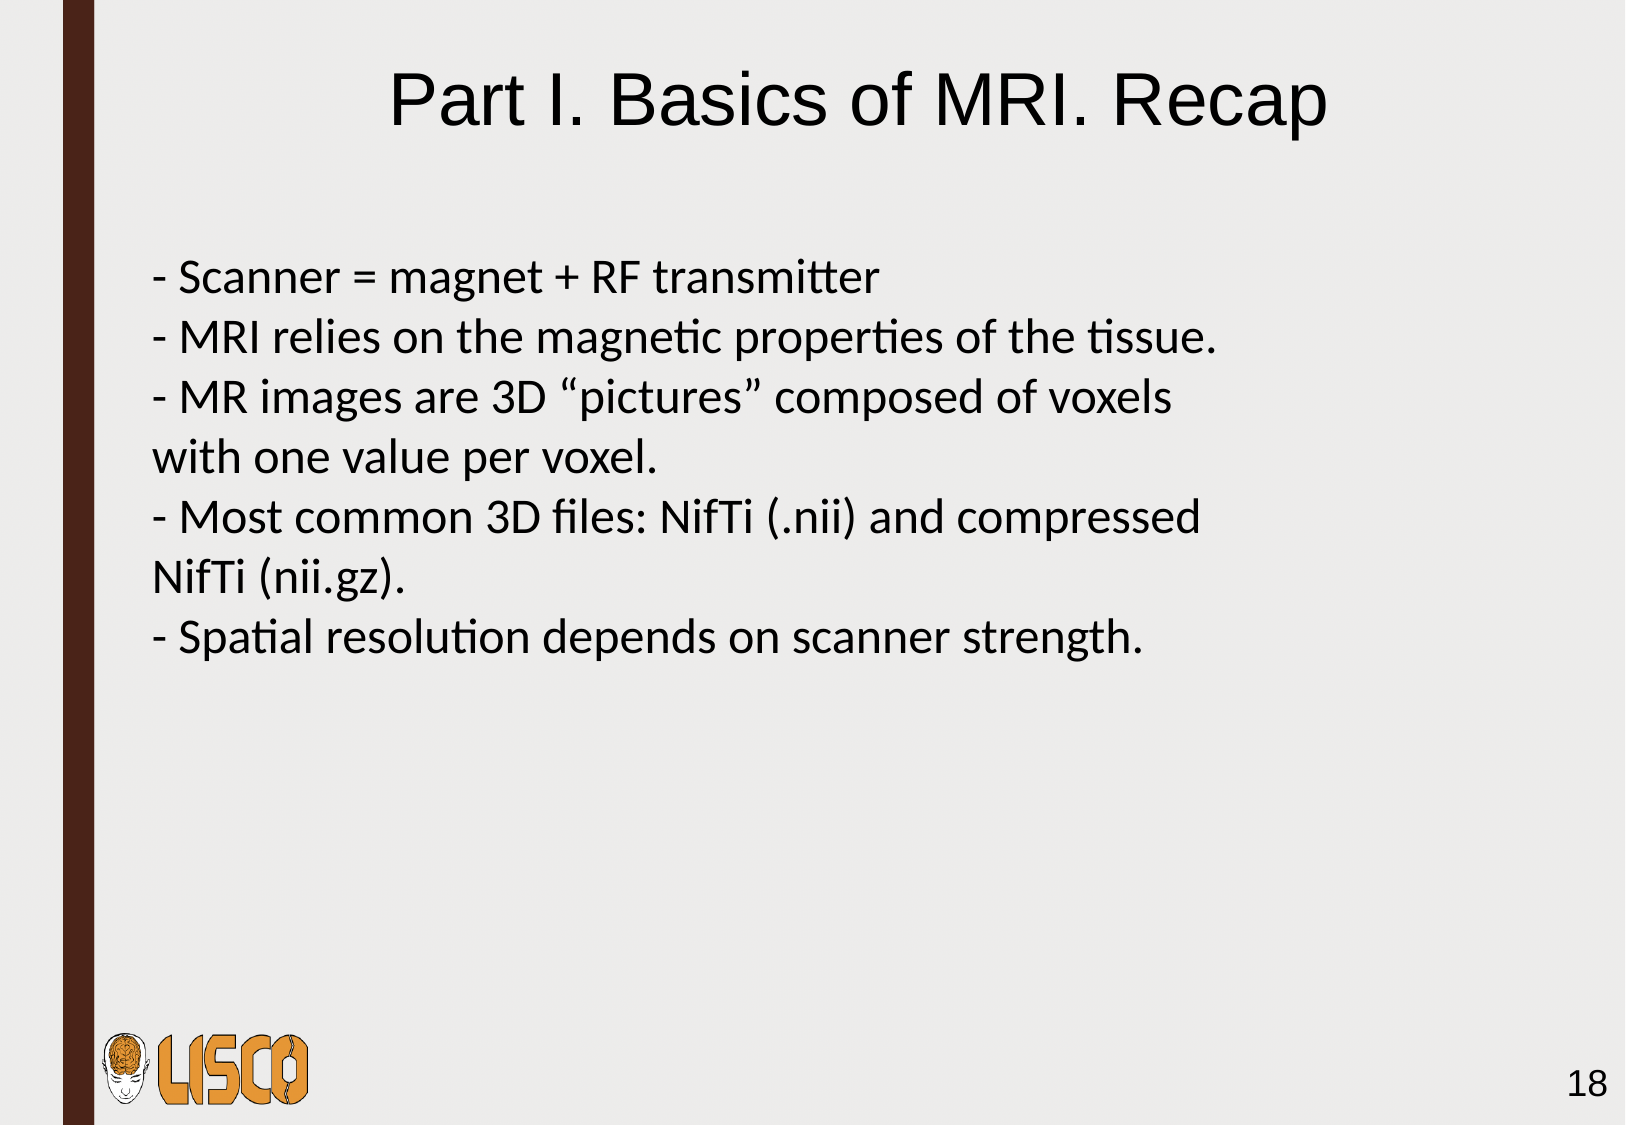

Part I. Basics of MRI. Recap
- Scanner = magnet + RF transmitter
- MRI relies on the magnetic properties of the tissue.
- MR images are 3D “pictures” composed of voxels with one value per voxel.
- Most common 3D files: NifTi (.nii) and compressed NifTi (nii.gz).
- Spatial resolution depends on scanner strength.
18